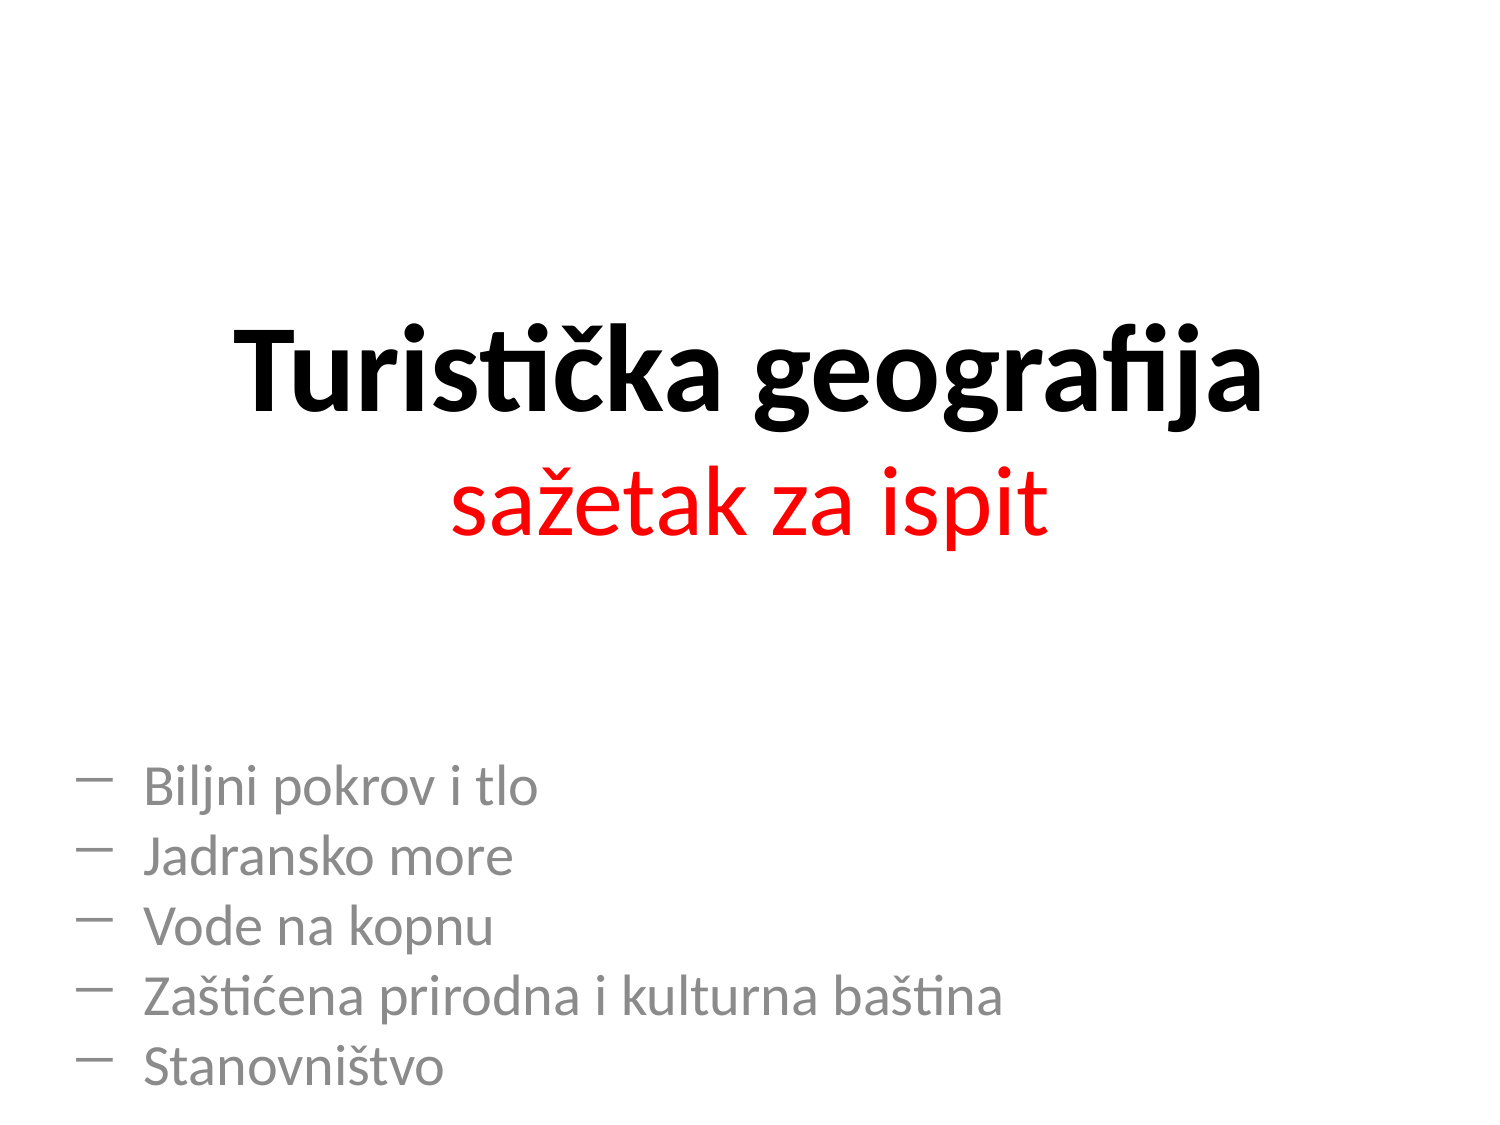

# Turistička geografija sažetak za ispit
Biljni pokrov i tlo
Jadransko more
Vode na kopnu
Zaštićena prirodna i kulturna baština
Stanovništvo